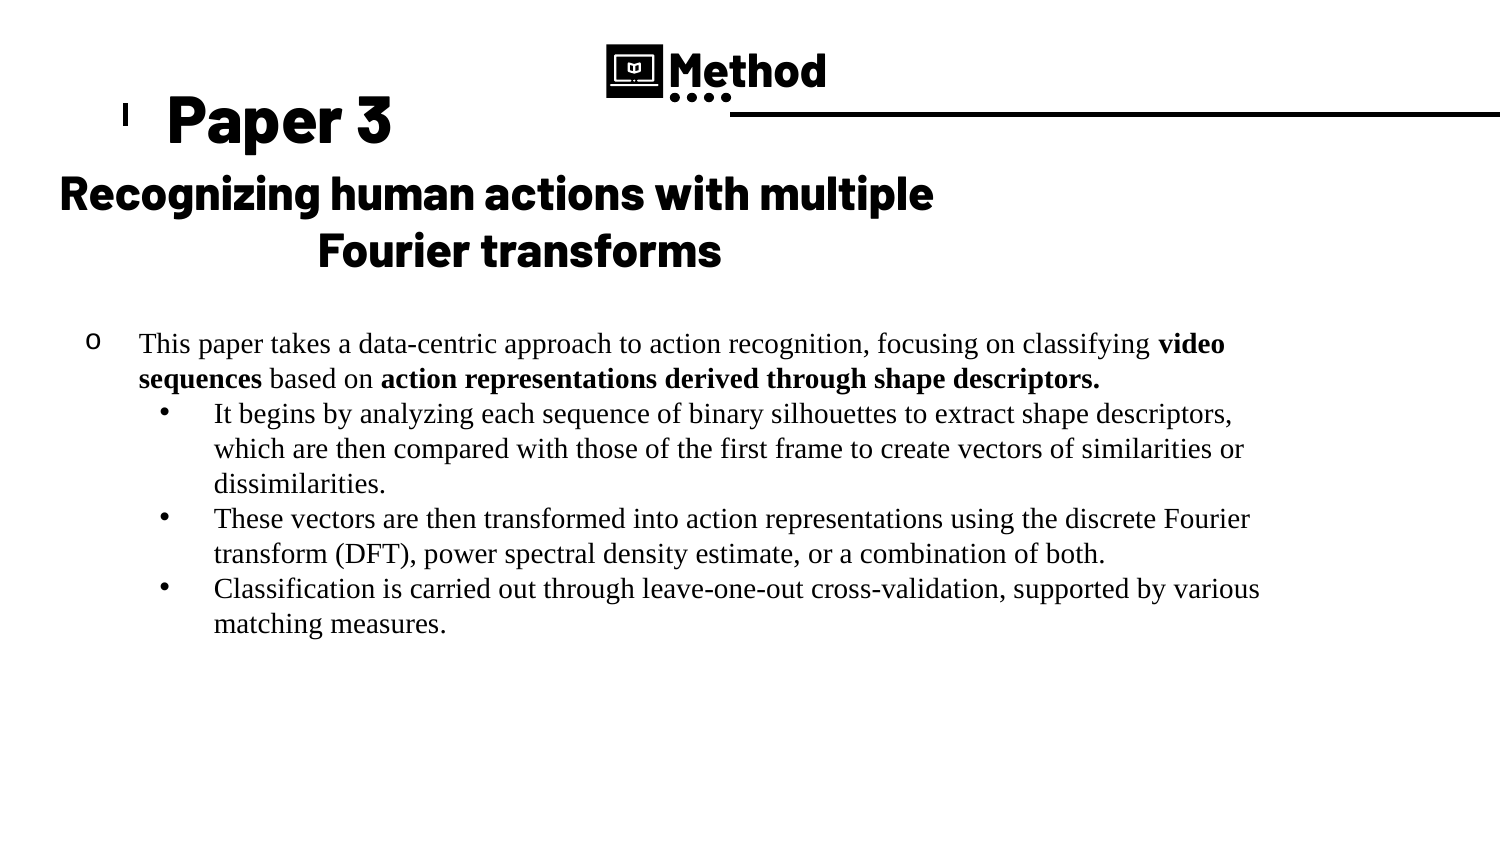

Method

# Paper 3

Recognizing human actions with multiple Fourier transforms

This paper takes a data-centric approach to action recognition, focusing on classifying video sequences based on action representations derived through shape descriptors.
It begins by analyzing each sequence of binary silhouettes to extract shape descriptors, which are then compared with those of the first frame to create vectors of similarities or dissimilarities.
These vectors are then transformed into action representations using the discrete Fourier transform (DFT), power spectral density estimate, or a combination of both.
Classification is carried out through leave-one-out cross-validation, supported by various matching measures.